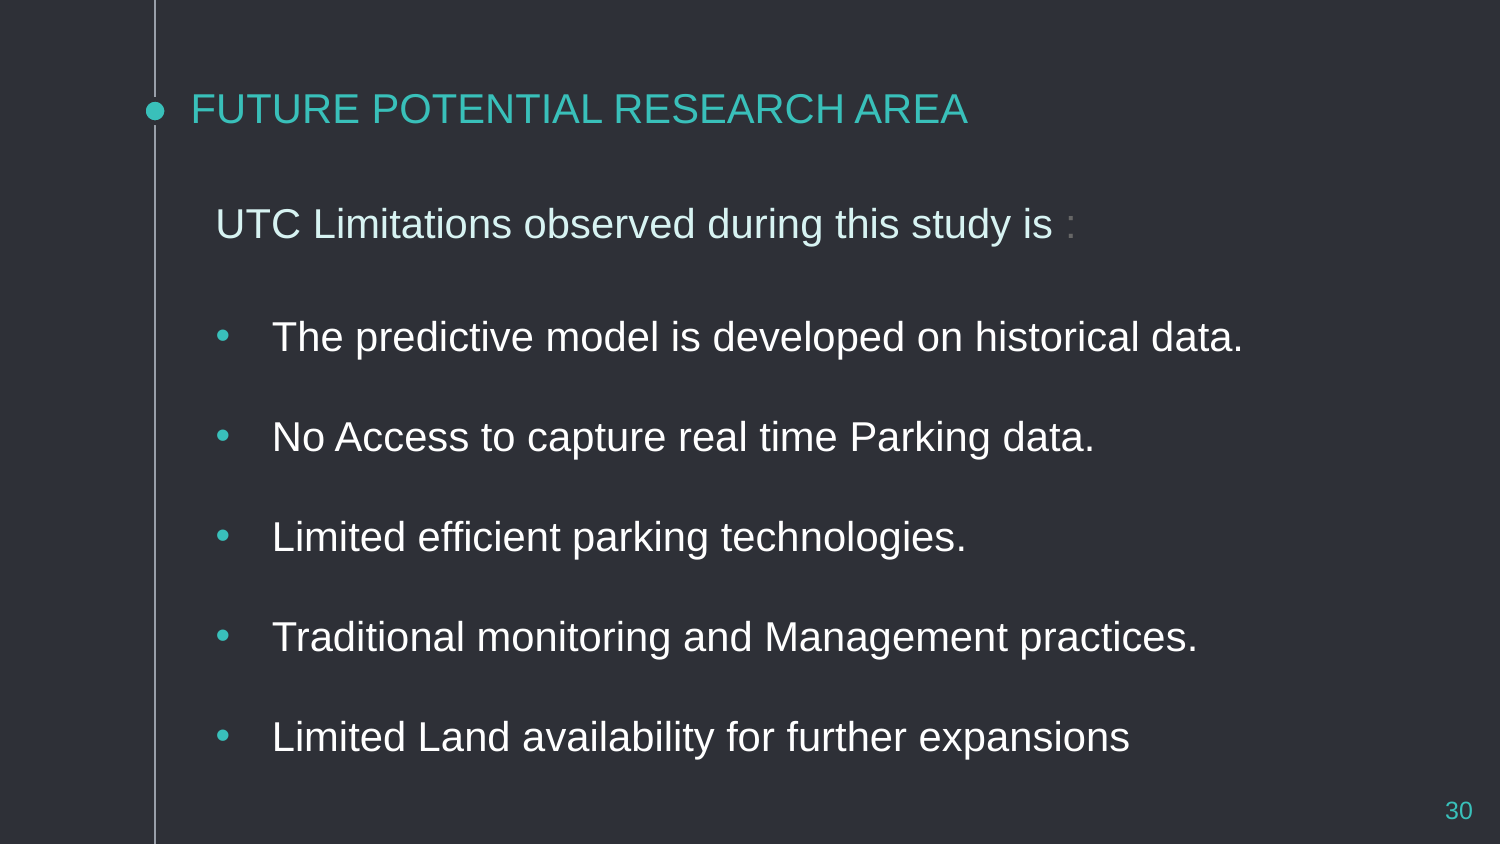

# FUTURE POTENTIAL RESEARCH AREA
UTC Limitations observed during this study is :
The predictive model is developed on historical data.

No Access to capture real time Parking data.

Limited efficient parking technologies.

Traditional monitoring and Management practices.

Limited Land availability for further expansions
30